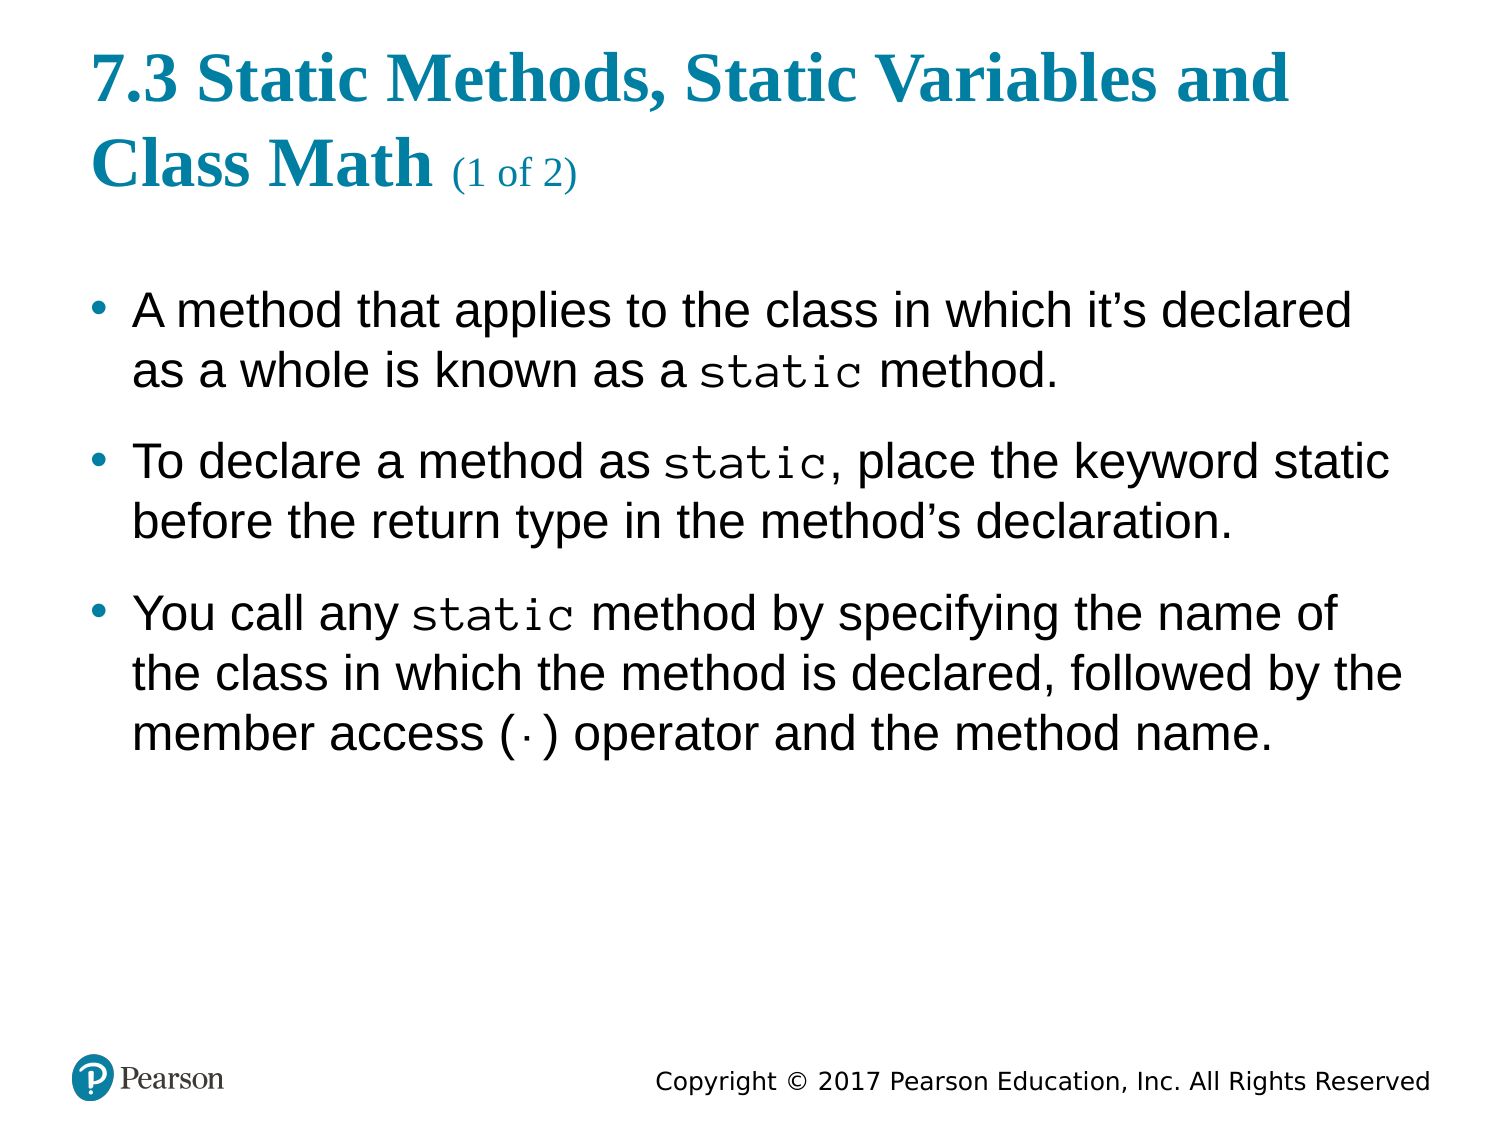

# 7.3 Static Methods, Static Variables and Class Math (1 of 2)
A method that applies to the class in which it’s declared as a whole is known as a static method.
To declare a method as static, place the keyword static before the return type in the method’s declaration.
You call any static method by specifying the name of the class in which the method is declared, followed by the member access (·) operator and the method name.